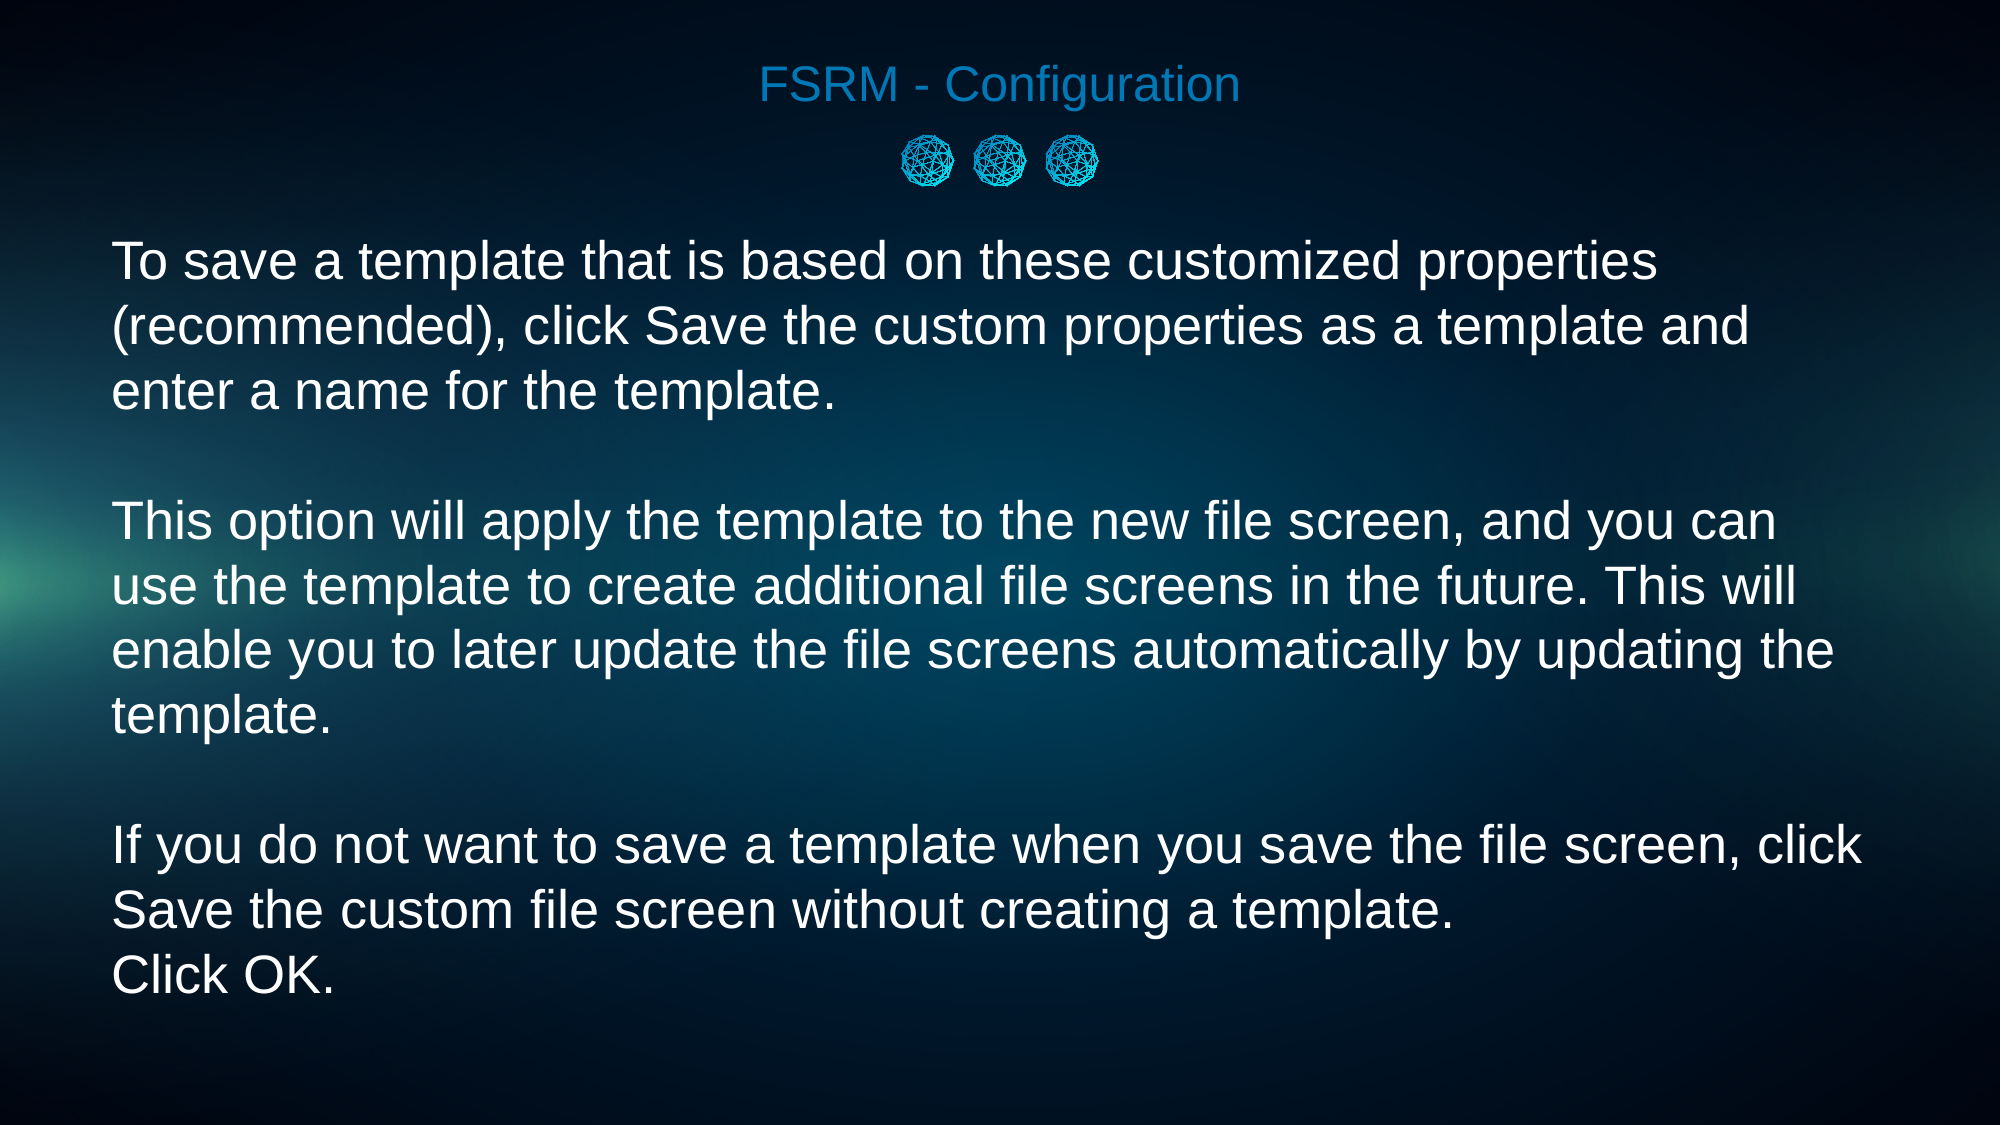

FSRM - Configuration

To save a template that is based on these customized properties (recommended), click Save the custom properties as a template and enter a name for the template.

This option will apply the template to the new file screen, and you can use the template to create additional file screens in the future. This will enable you to later update the file screens automatically by updating the template.

If you do not want to save a template when you save the file screen, click Save the custom file screen without creating a template.
Click OK.